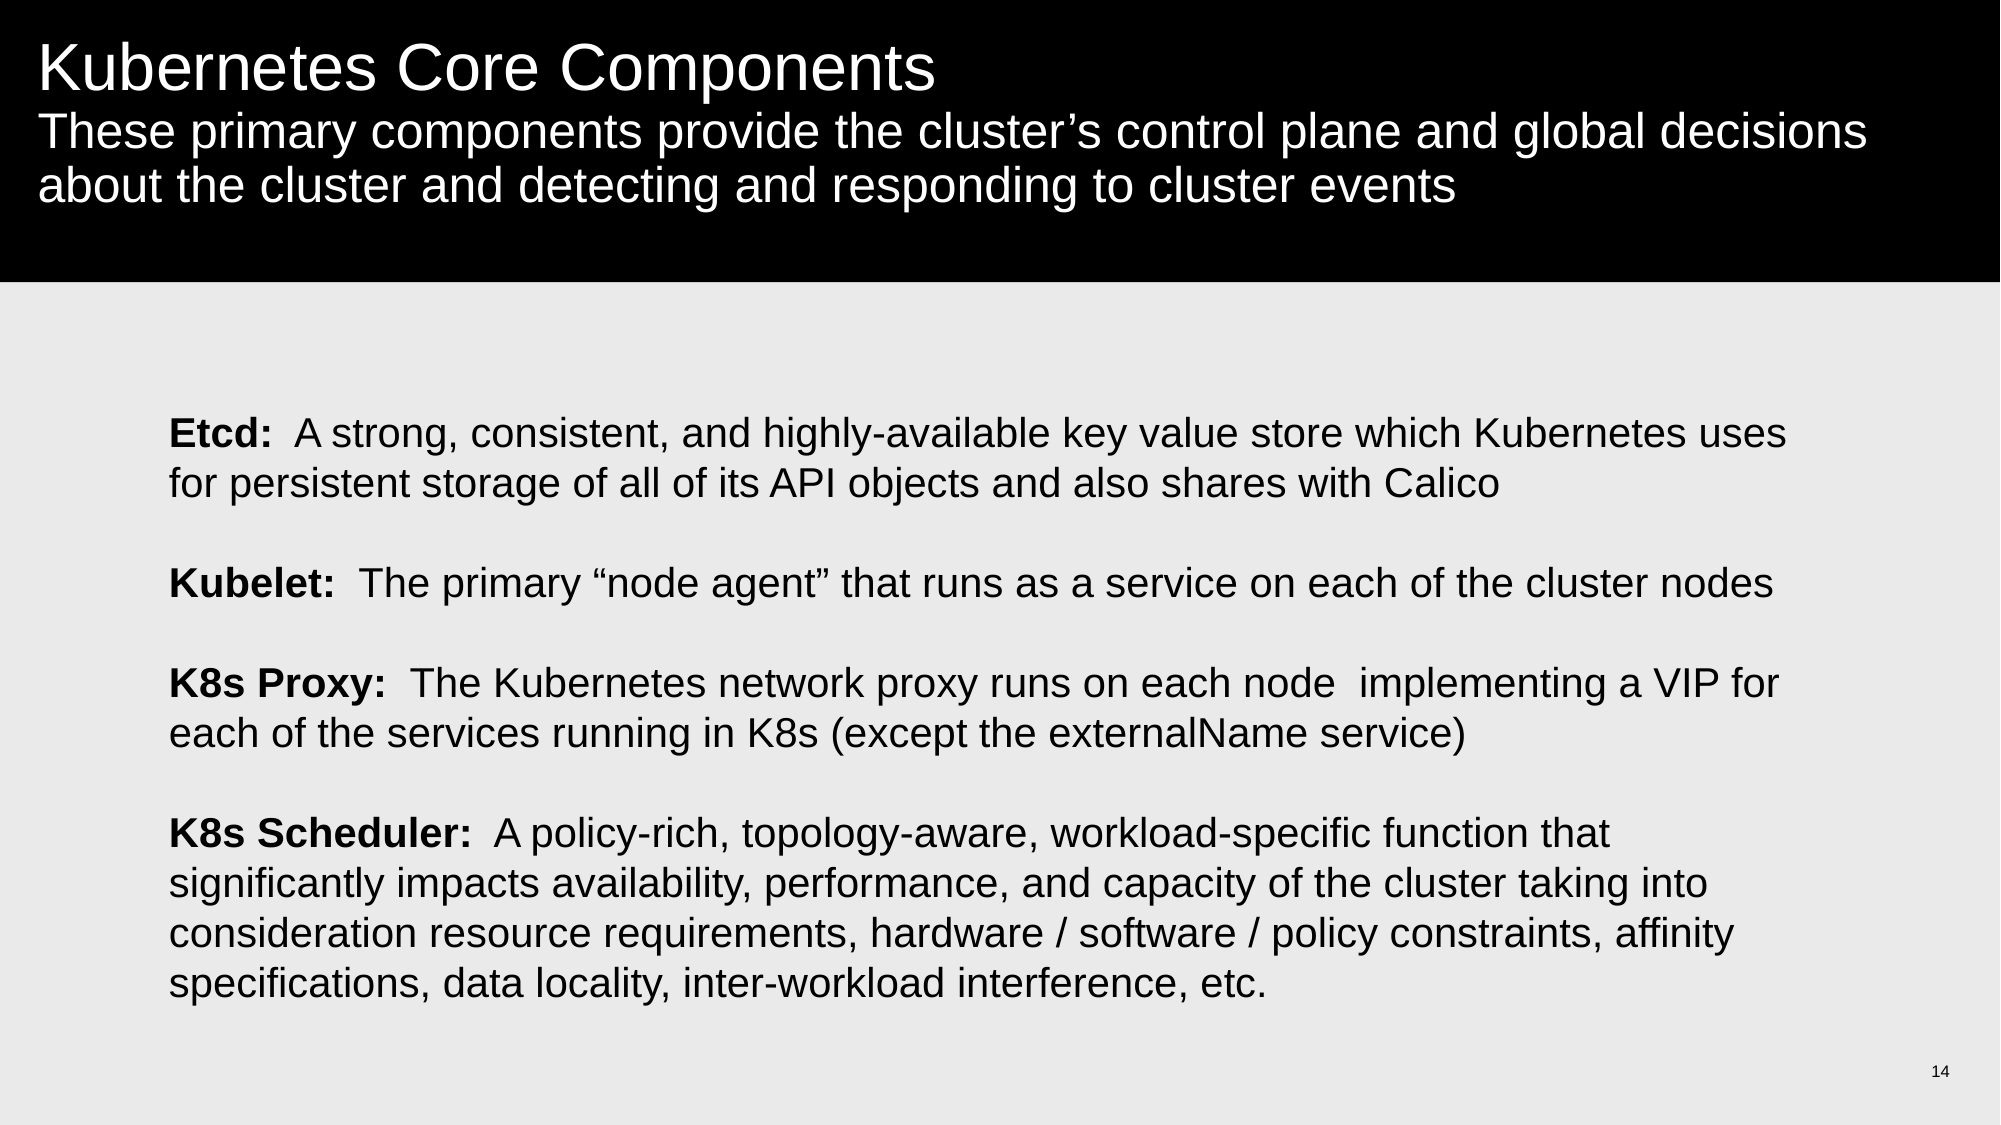

# Kubernetes Core Components These primary components provide the cluster’s control plane and global decisions about the cluster and detecting and responding to cluster events
Etcd:  A strong, consistent, and highly-available key value store which Kubernetes uses for persistent storage of all of its API objects and also shares with Calico

Kubelet:  The primary “node agent” that runs as a service on each of the cluster nodes

K8s Proxy:  The Kubernetes network proxy runs on each node  implementing a VIP for each of the services running in K8s (except the externalName service)

K8s Scheduler:  A policy-rich, topology-aware, workload-specific function that significantly impacts availability, performance, and capacity of the cluster taking into consideration resource requirements, hardware / software / policy constraints, affinity specifications, data locality, inter-workload interference, etc.
14